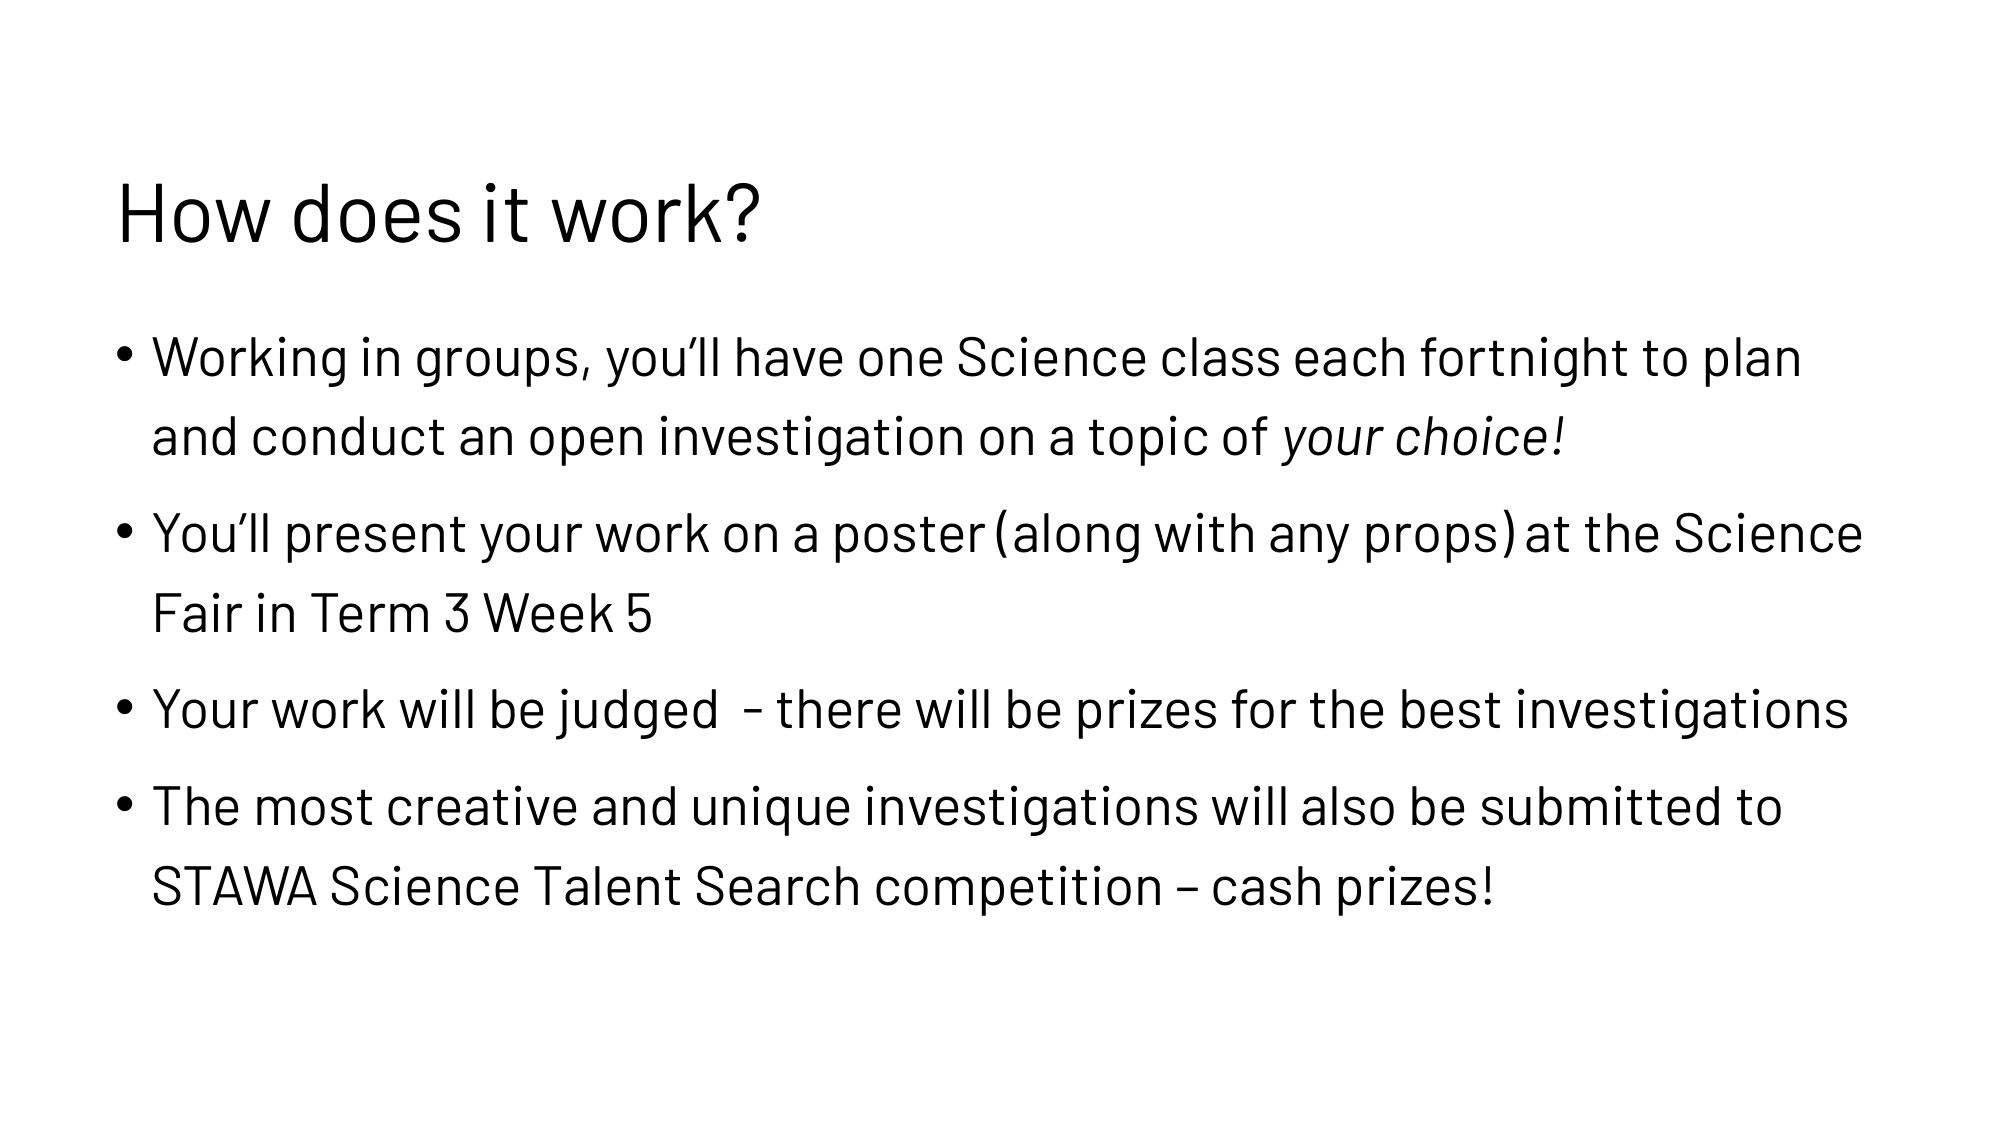

# How does it work?
Working in groups, you’ll have one Science class each fortnight to plan and conduct an open investigation on a topic of your choice!
You’ll present your work on a poster (along with any props) at the Science Fair in Term 3 Week 5
Your work will be judged  - there will be prizes for the best investigations
The most creative and unique investigations will also be submitted to STAWA Science Talent Search competition – cash prizes!